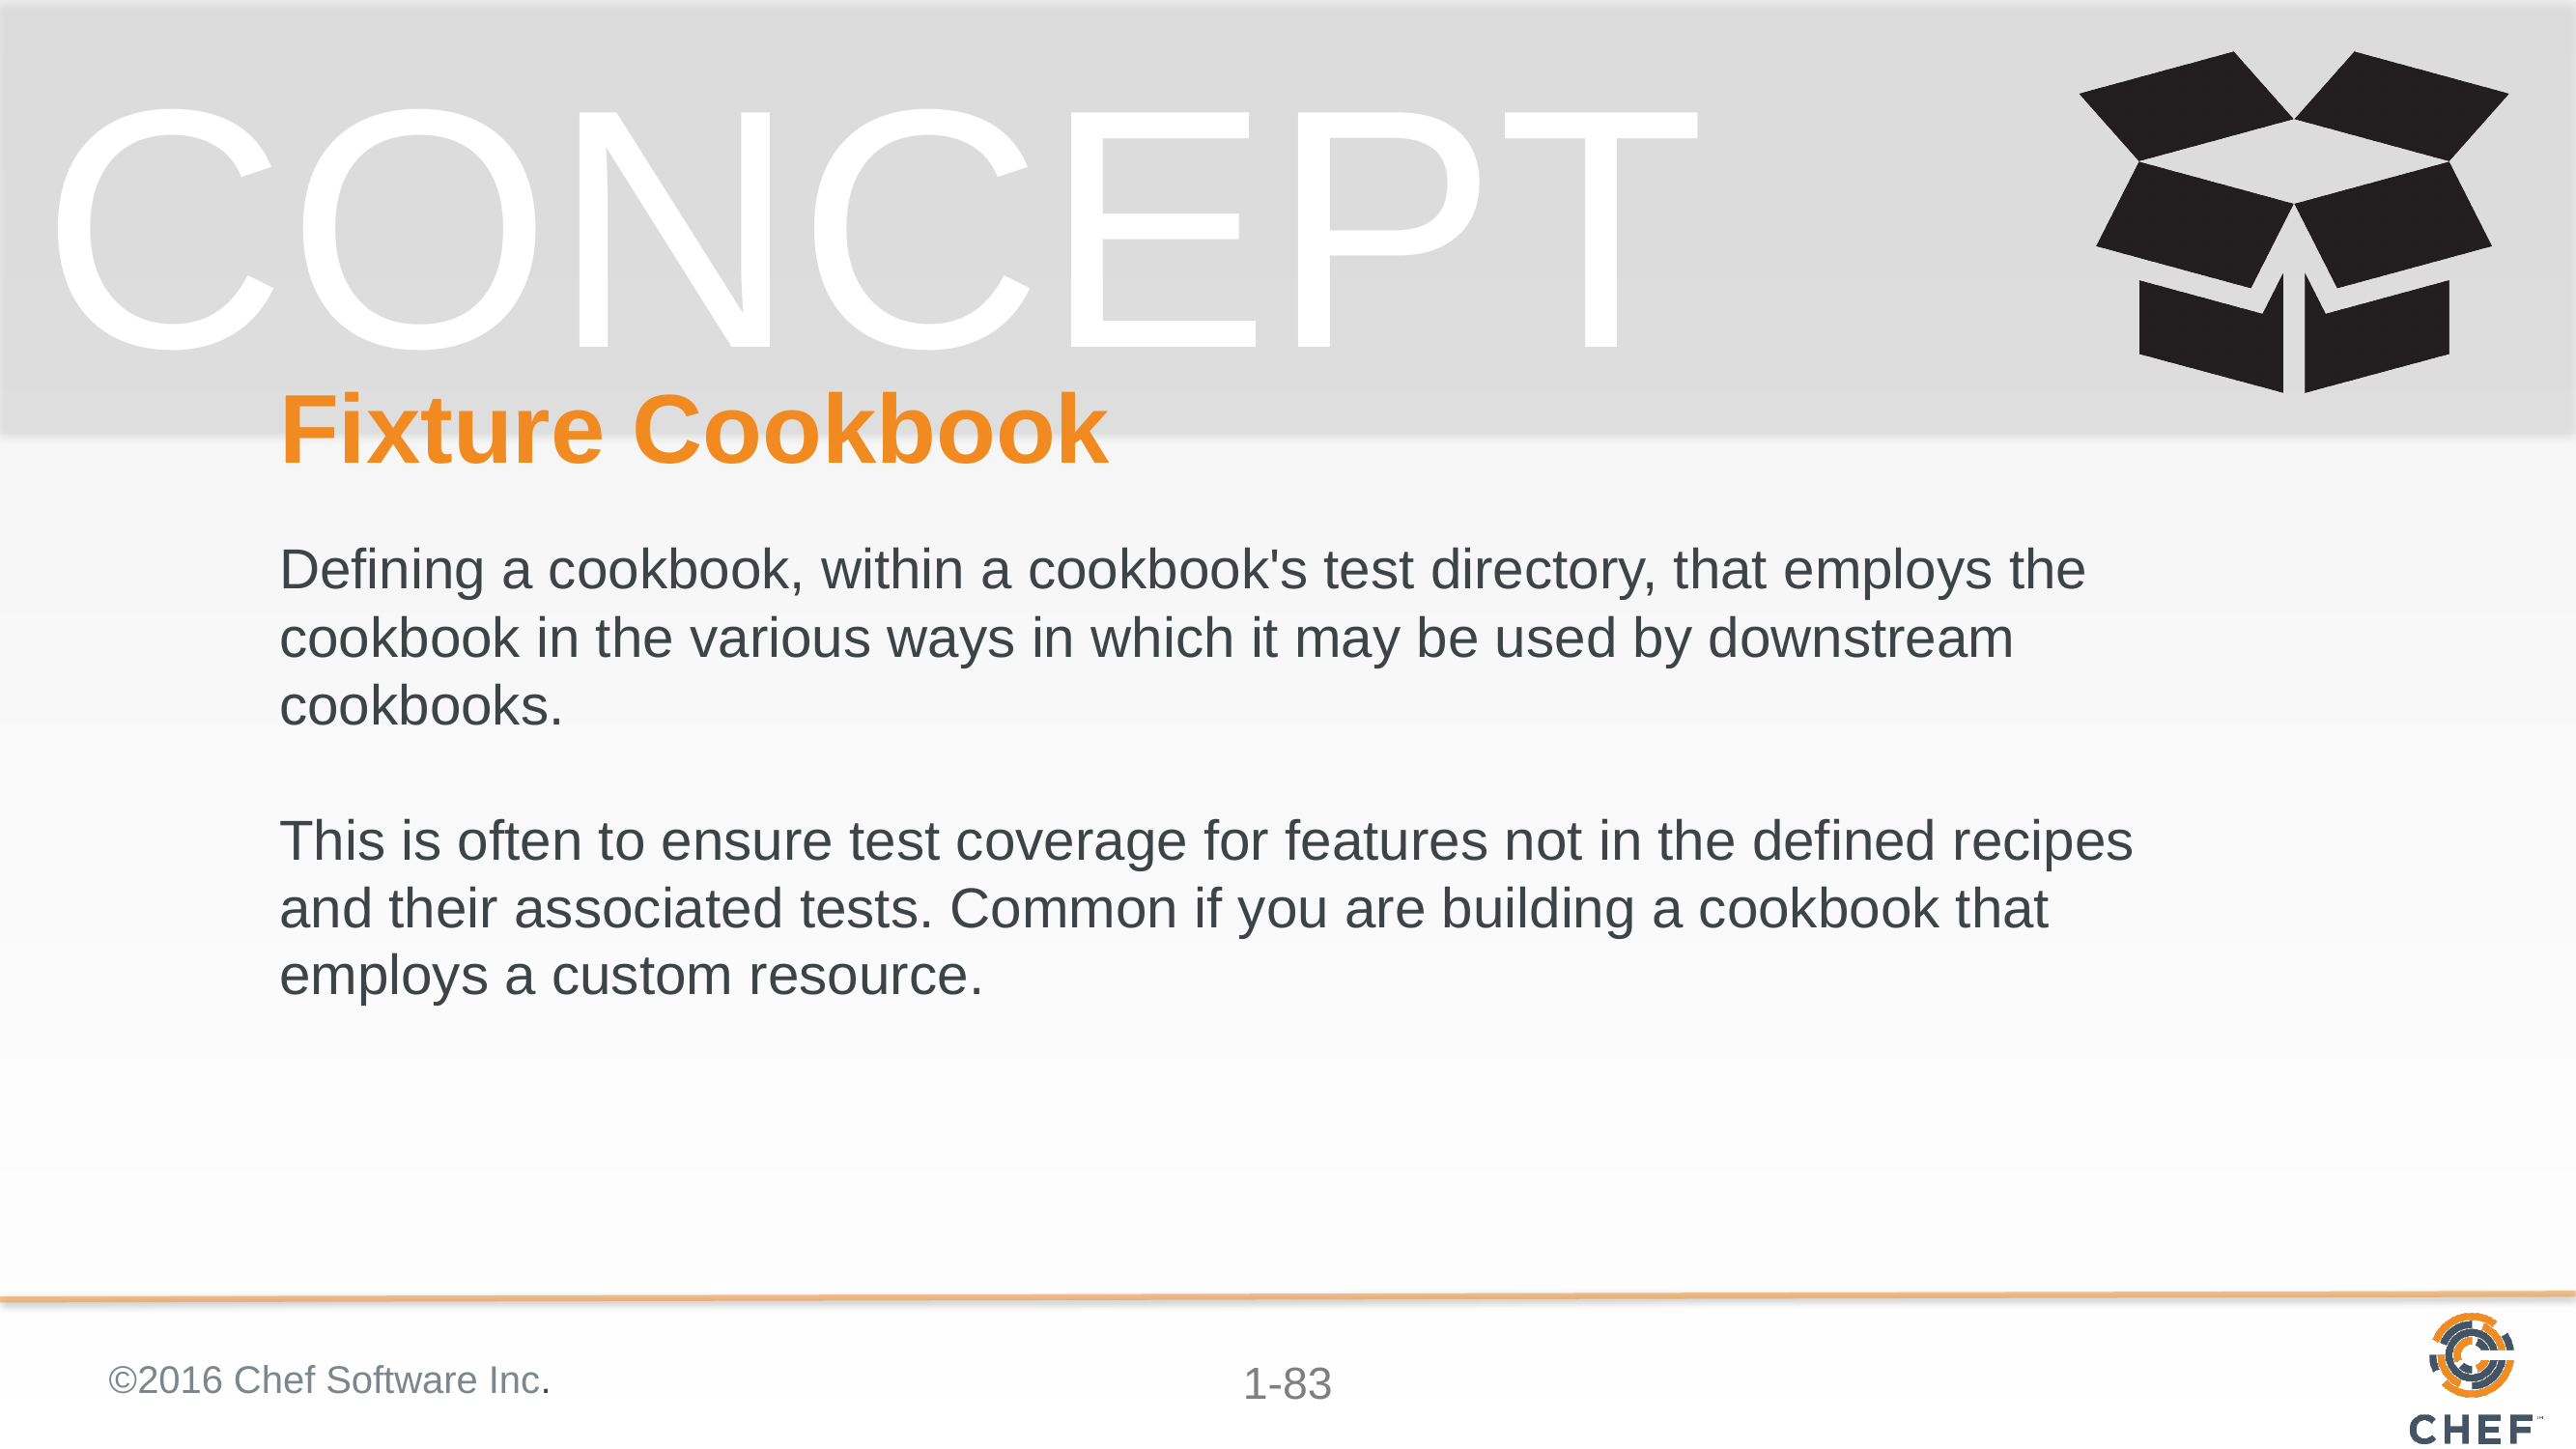

# Fixture Cookbook
Defining a cookbook, within a cookbook's test directory, that employs the cookbook in the various ways in which it may be used by downstream cookbooks.

This is often to ensure test coverage for features not in the defined recipes and their associated tests. Common if you are building a cookbook that employs a custom resource.